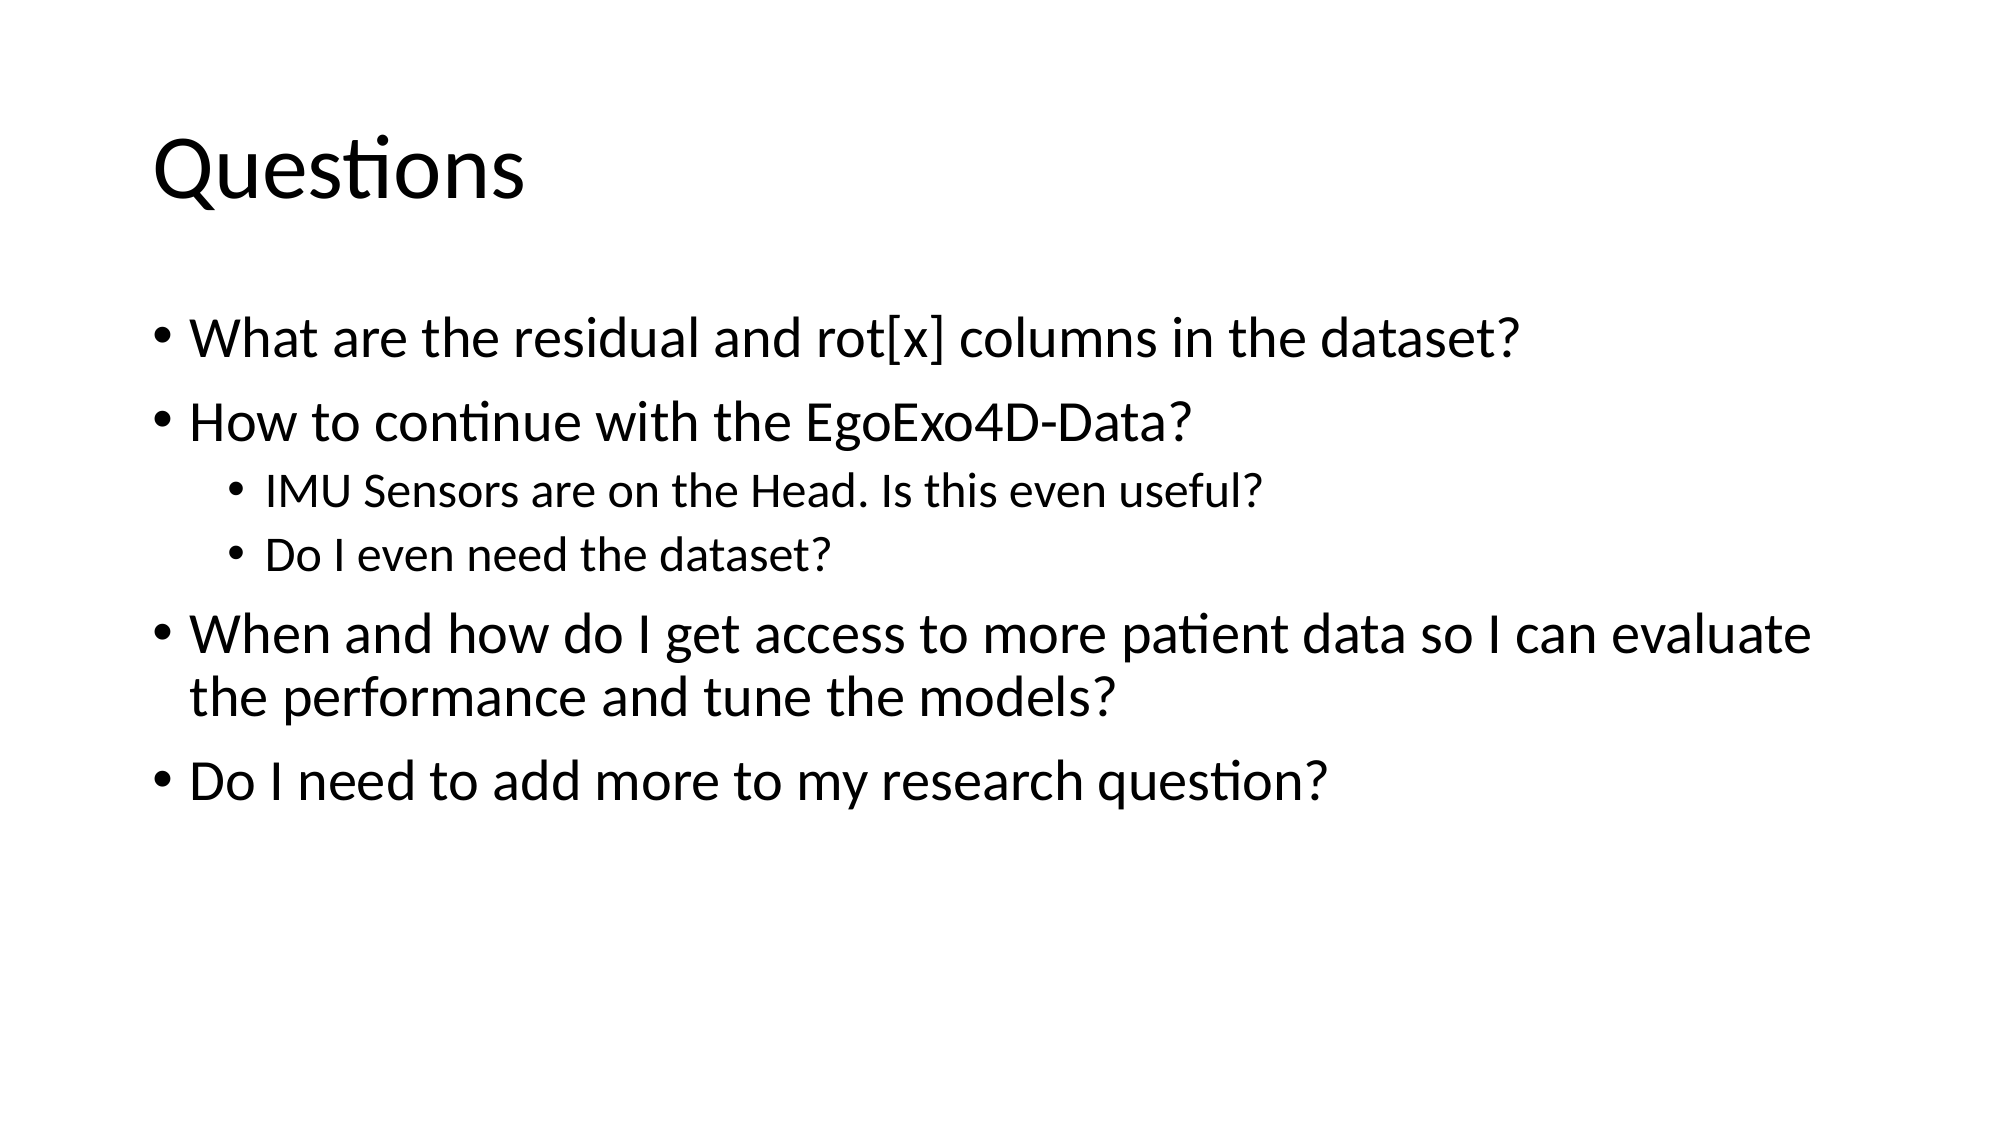

# Questions
What are the residual and rot[x] columns in the dataset?
How to continue with the EgoExo4D-Data?
IMU Sensors are on the Head. Is this even useful?
Do I even need the dataset?
When and how do I get access to more patient data so I can evaluate the performance and tune the models?
Do I need to add more to my research question?